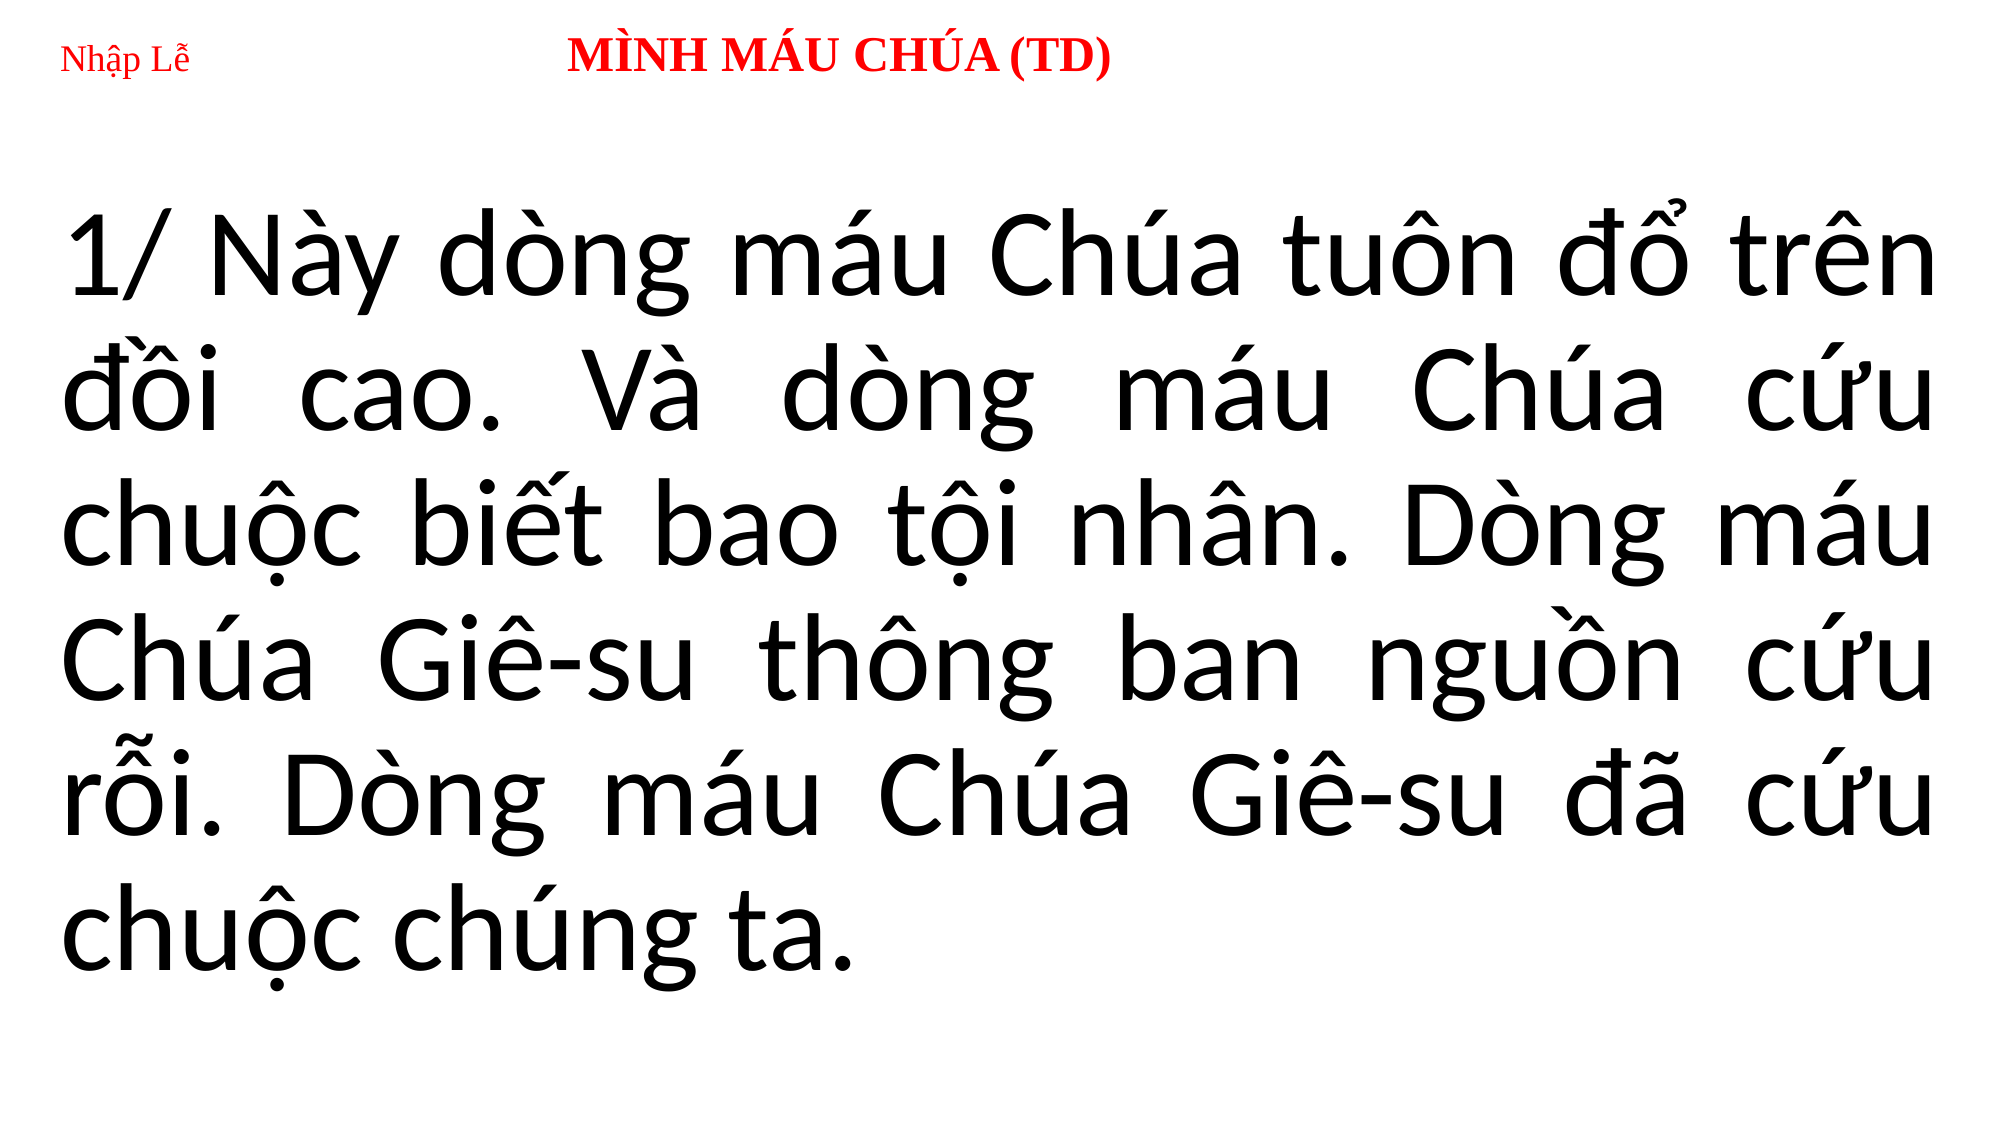

# Nhập Lễ                                 	      MÌNH MÁU CHÚA (TD)
1/ Này dòng máu Chúa tuôn đổ trên đồi cao. Và dòng máu Chúa cứu chuộc biết bao tội nhân. Dòng máu Chúa Giê-su thông ban nguồn cứu rỗi. Dòng máu Chúa Giê-su đã cứu chuộc chúng ta.